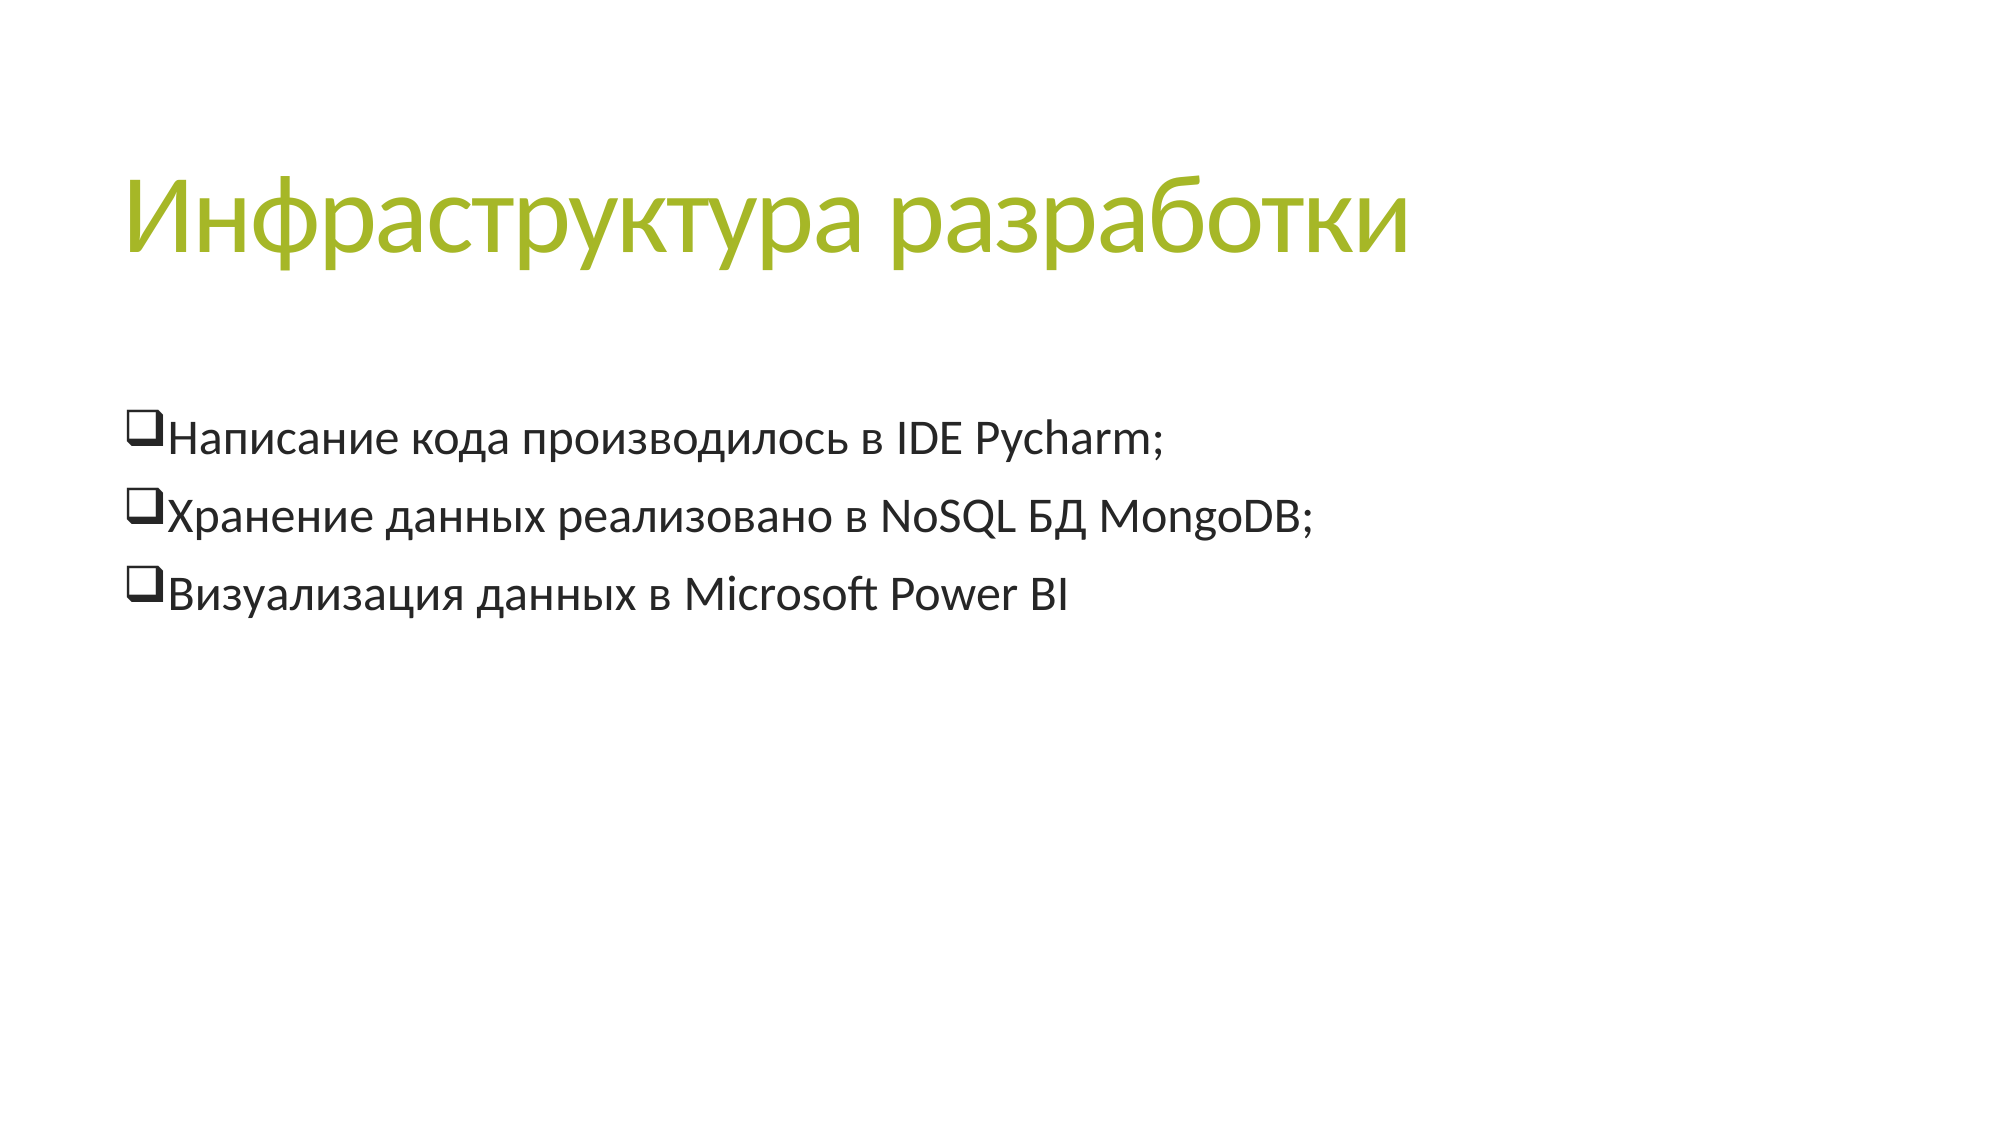

# Инфраструктура разработки
Написание кода производилось в IDE Pycharm;
Хранение данных реализовано в NoSQL БД MongoDB;
Визуализация данных в Microsoft Power BI